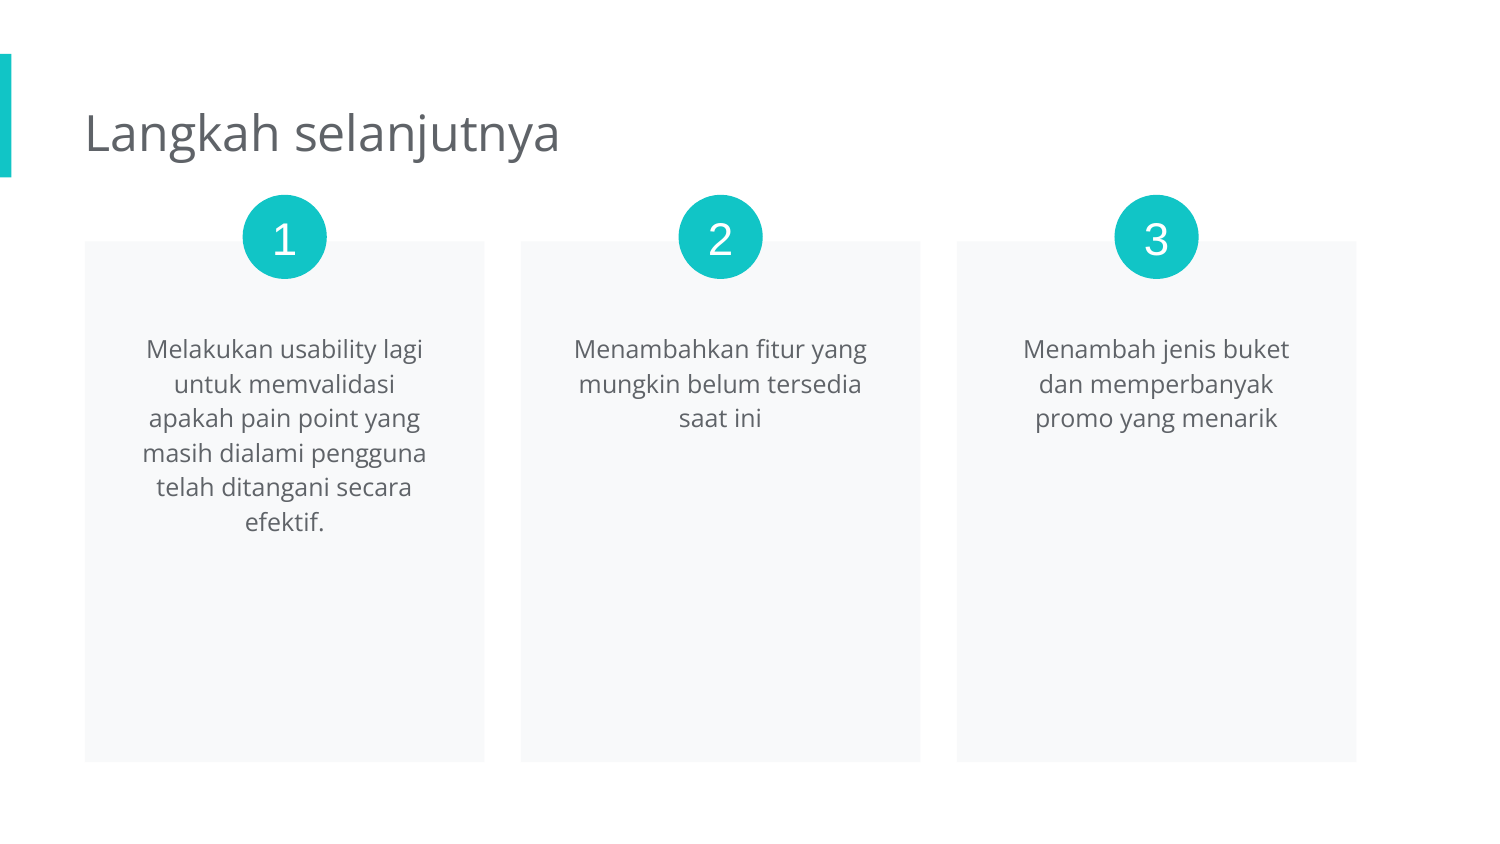

Langkah selanjutnya
1
2
3

Melakukan usability lagi untuk memvalidasi apakah pain point yang masih dialami pengguna telah ditangani secara efektif.
Menambahkan fitur yang mungkin belum tersedia saat ini
Menambah jenis buket dan memperbanyak promo yang menarik